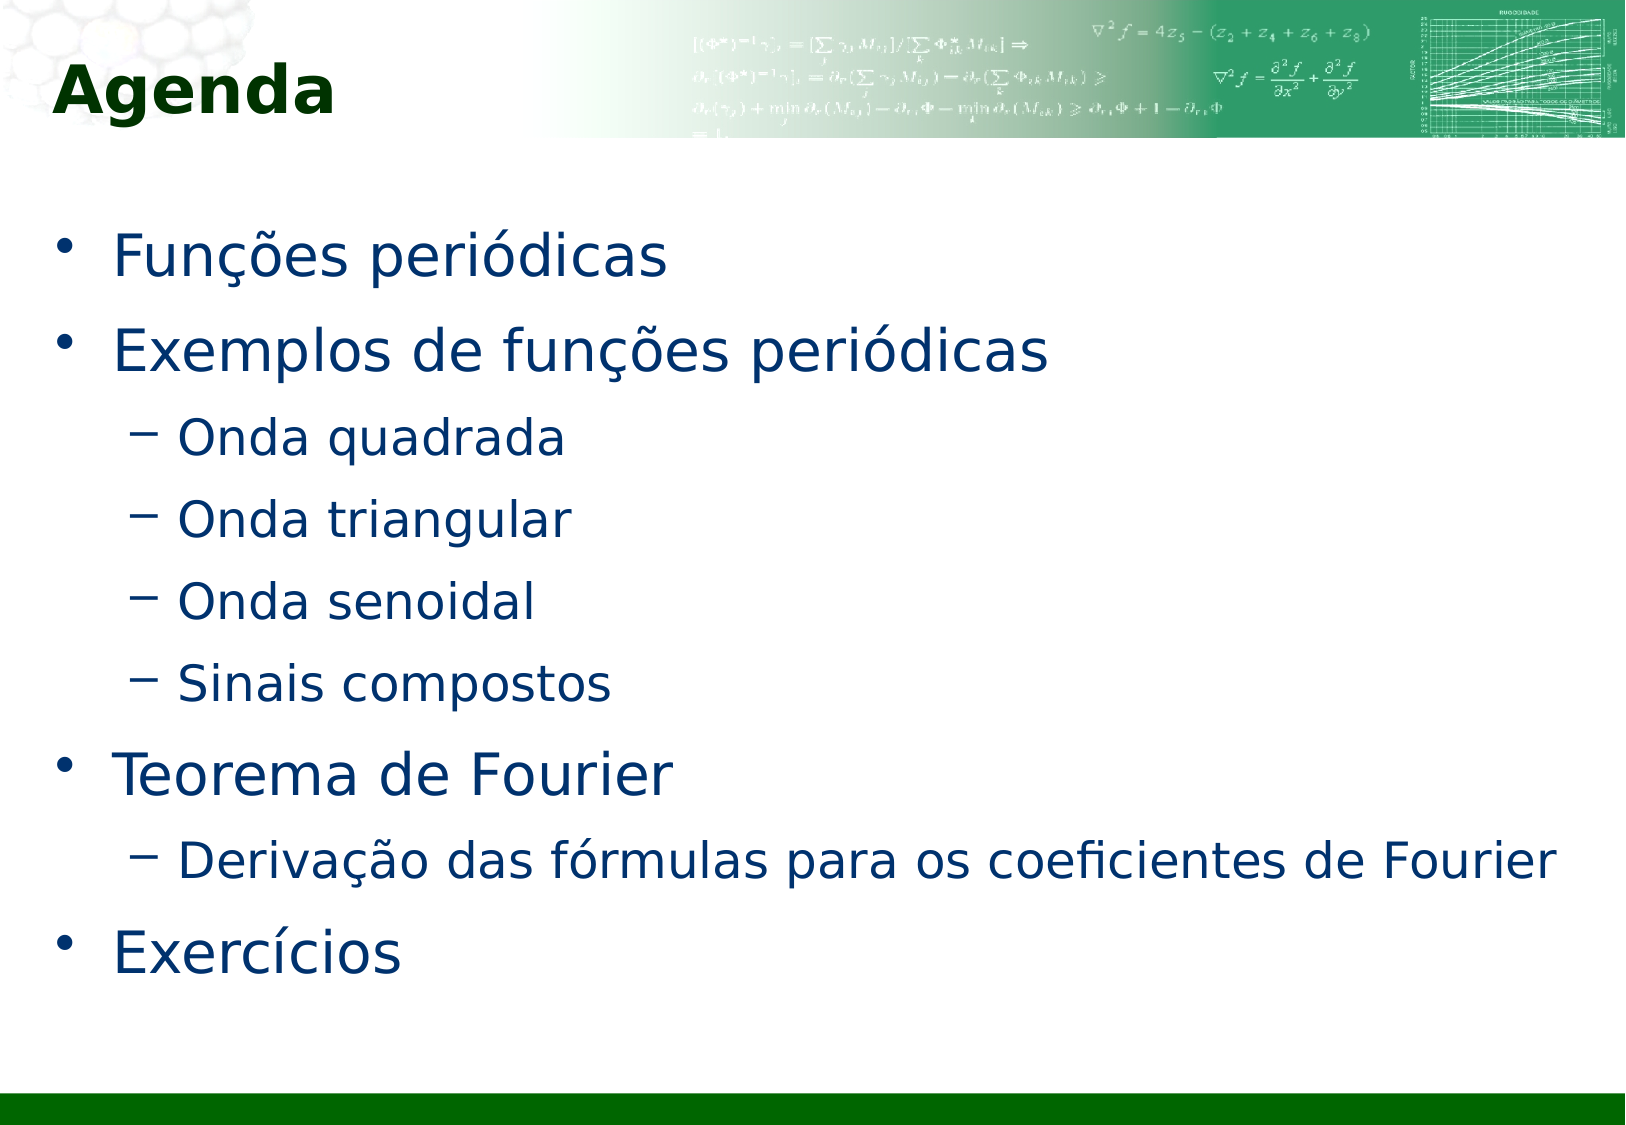

# Agenda
Funções periódicas
Exemplos de funções periódicas
Onda quadrada
Onda triangular
Onda senoidal
Sinais compostos
Teorema de Fourier
Derivação das fórmulas para os coeficientes de Fourier
Exercícios